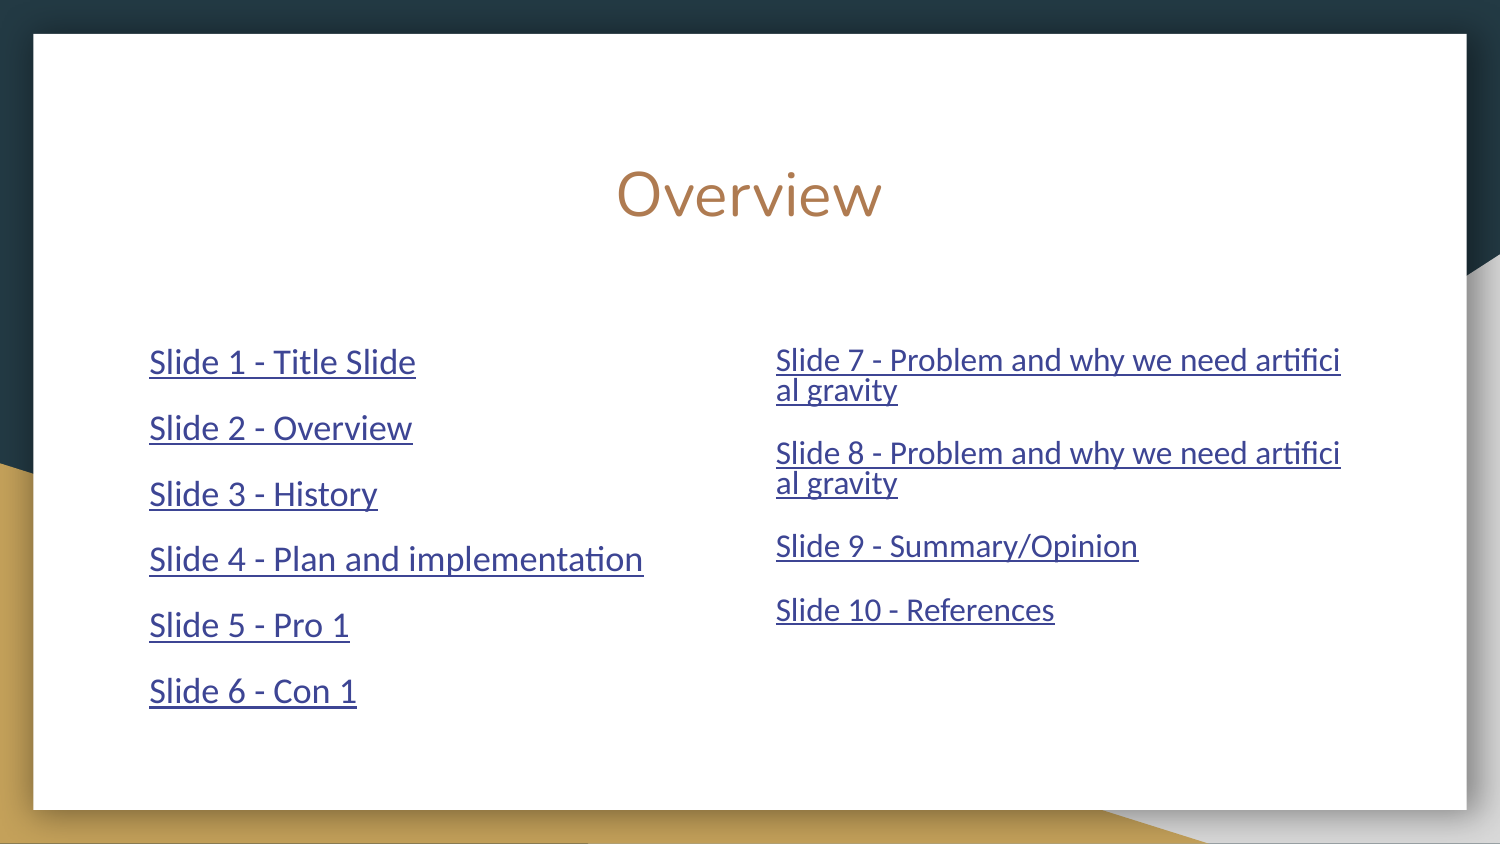

# Overview
Slide 1 - Title Slide
Slide 2 - Overview
Slide 3 - History
Slide 4 - Plan and implementation
Slide 5 - Pro 1
Slide 6 - Con 1
Slide 7 - Problem and why we need artificial gravity
Slide 8 - Problem and why we need artificial gravity
Slide 9 - Summary/Opinion
Slide 10 - References